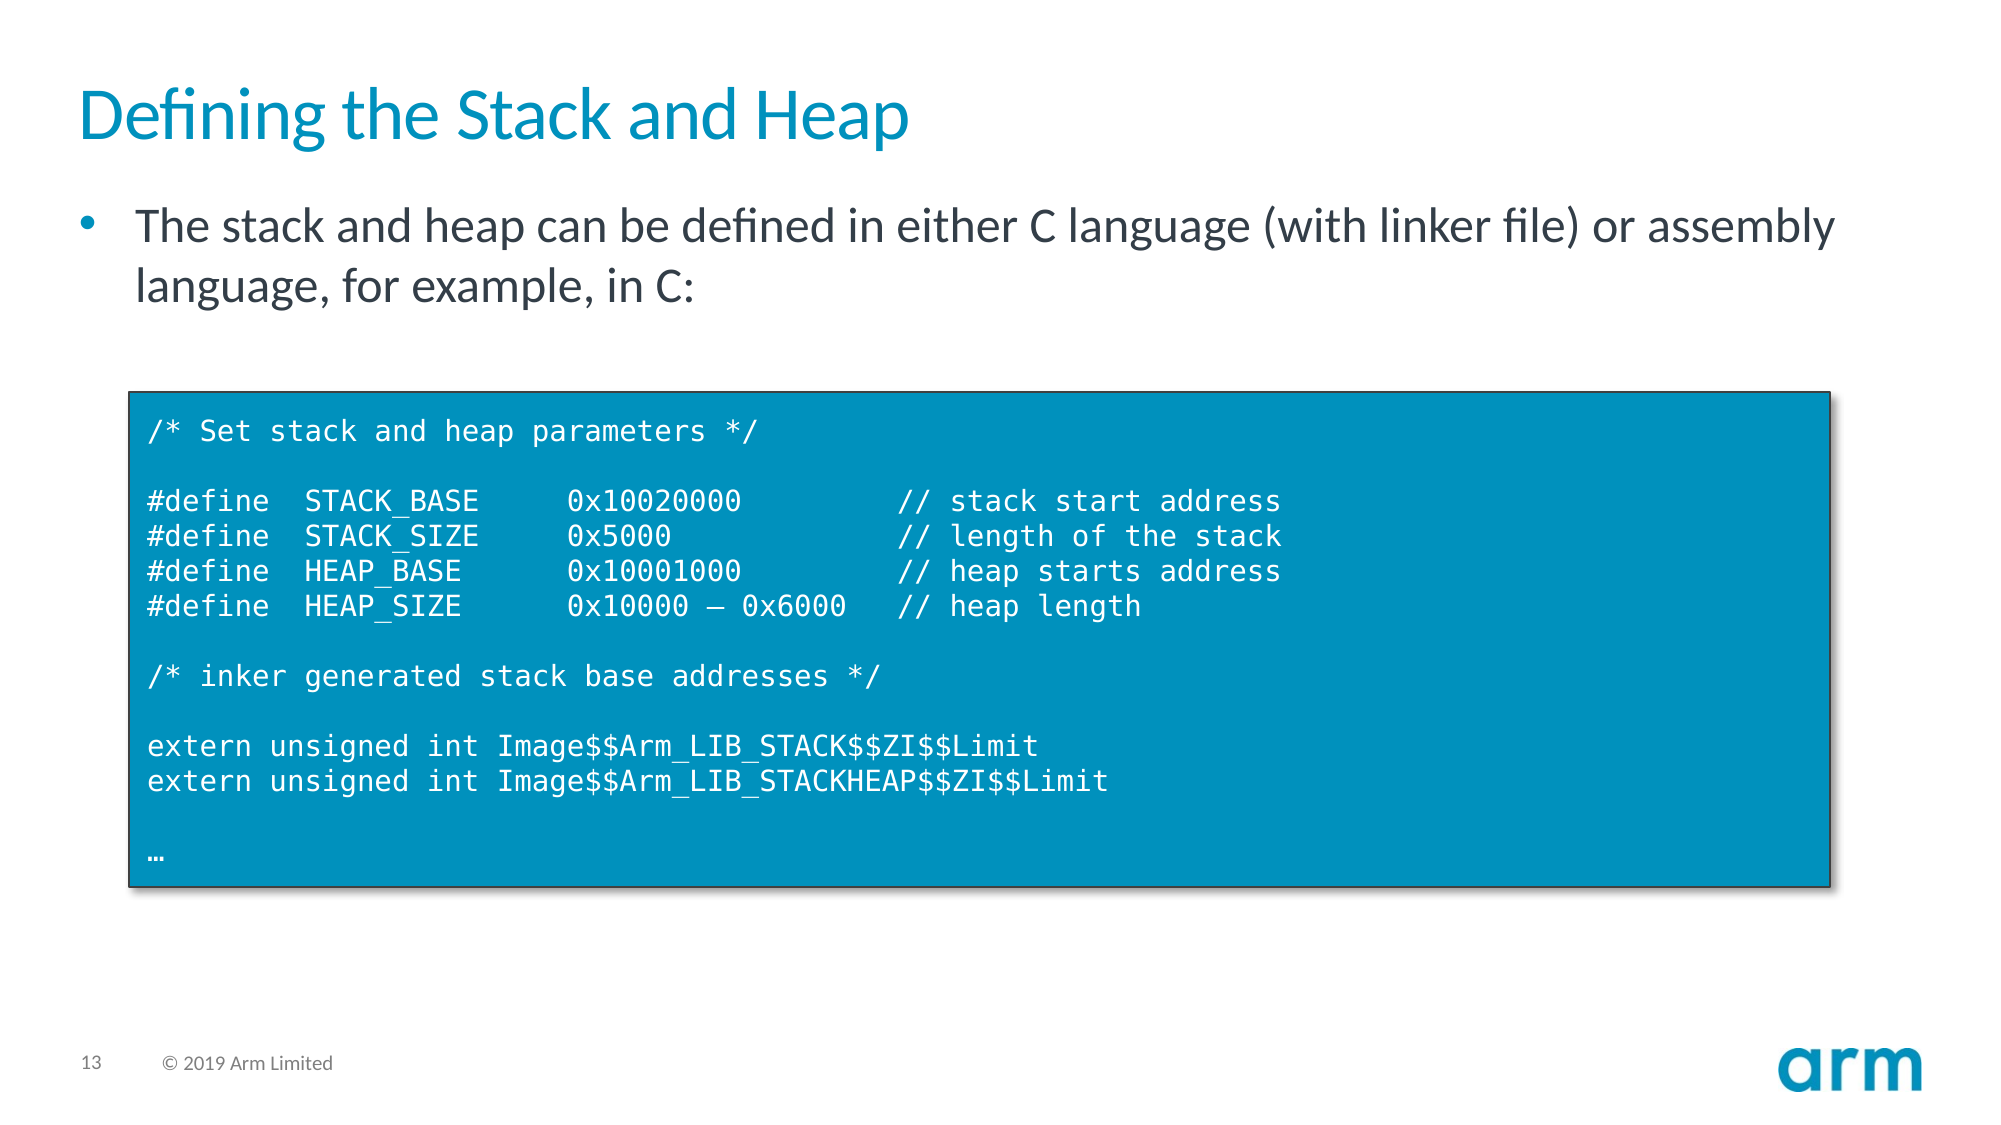

# Defining the Stack and Heap
The stack and heap can be defined in either C language (with linker file) or assembly language, for example, in C:
/* Set stack and heap parameters */

#define  STACK_BASE     0x10020000		// stack start address
#define  STACK_SIZE     0x5000		// length of the stack
#define  HEAP_BASE      0x10001000		// heap starts address
#define  HEAP_SIZE      0x10000 – 0x6000	// heap length

/* inker generated stack base addresses */

extern unsigned int Image$$Arm_LIB_STACK$$ZI$$Limit
extern unsigned int Image$$Arm_LIB_STACKHEAP$$ZI$$Limit

…